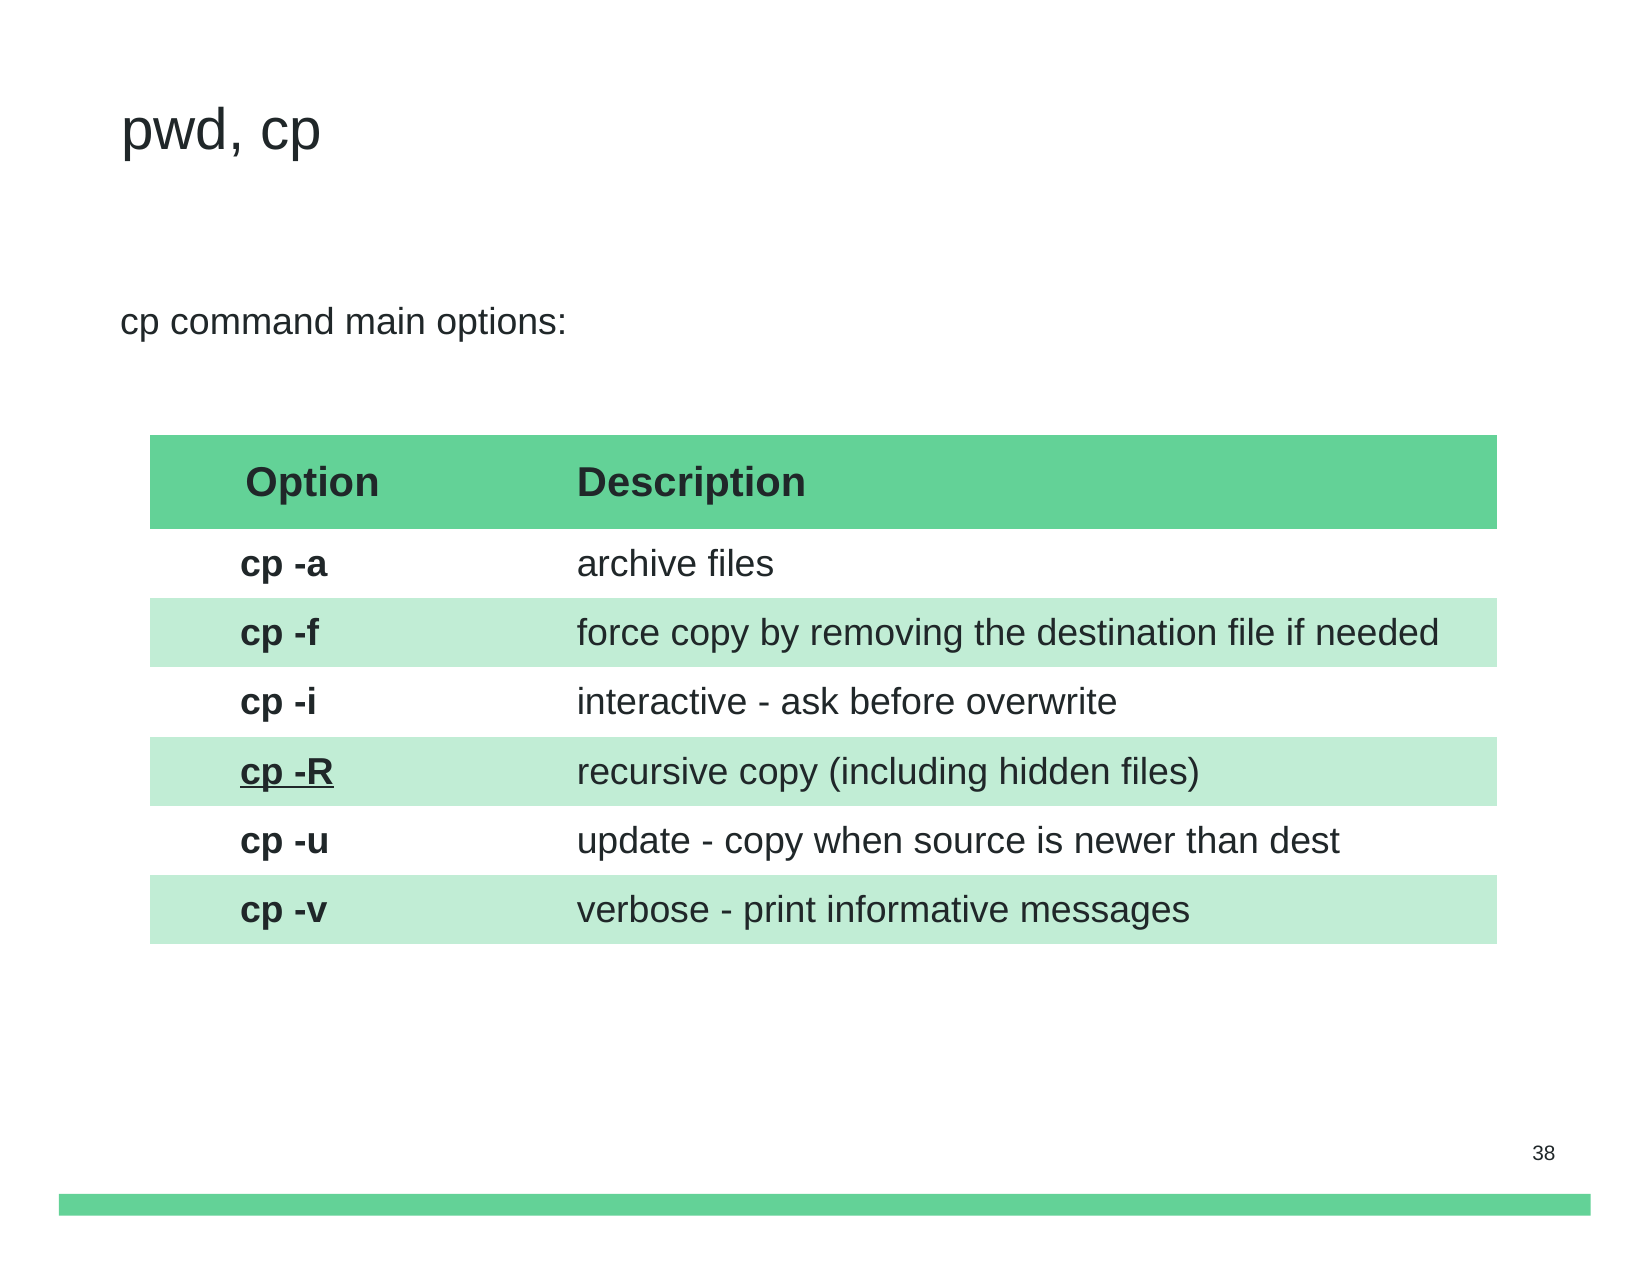

pwd, cp
cp command main options:
| Option | Description |
| --- | --- |
| cp -a | archive files |
| cp -f | force copy by removing the destination file if needed |
| cp -i | interactive - ask before overwrite |
| cp -R | recursive copy (including hidden files) |
| cp -u | update - copy when source is newer than dest |
| cp -v | verbose - print informative messages |
38